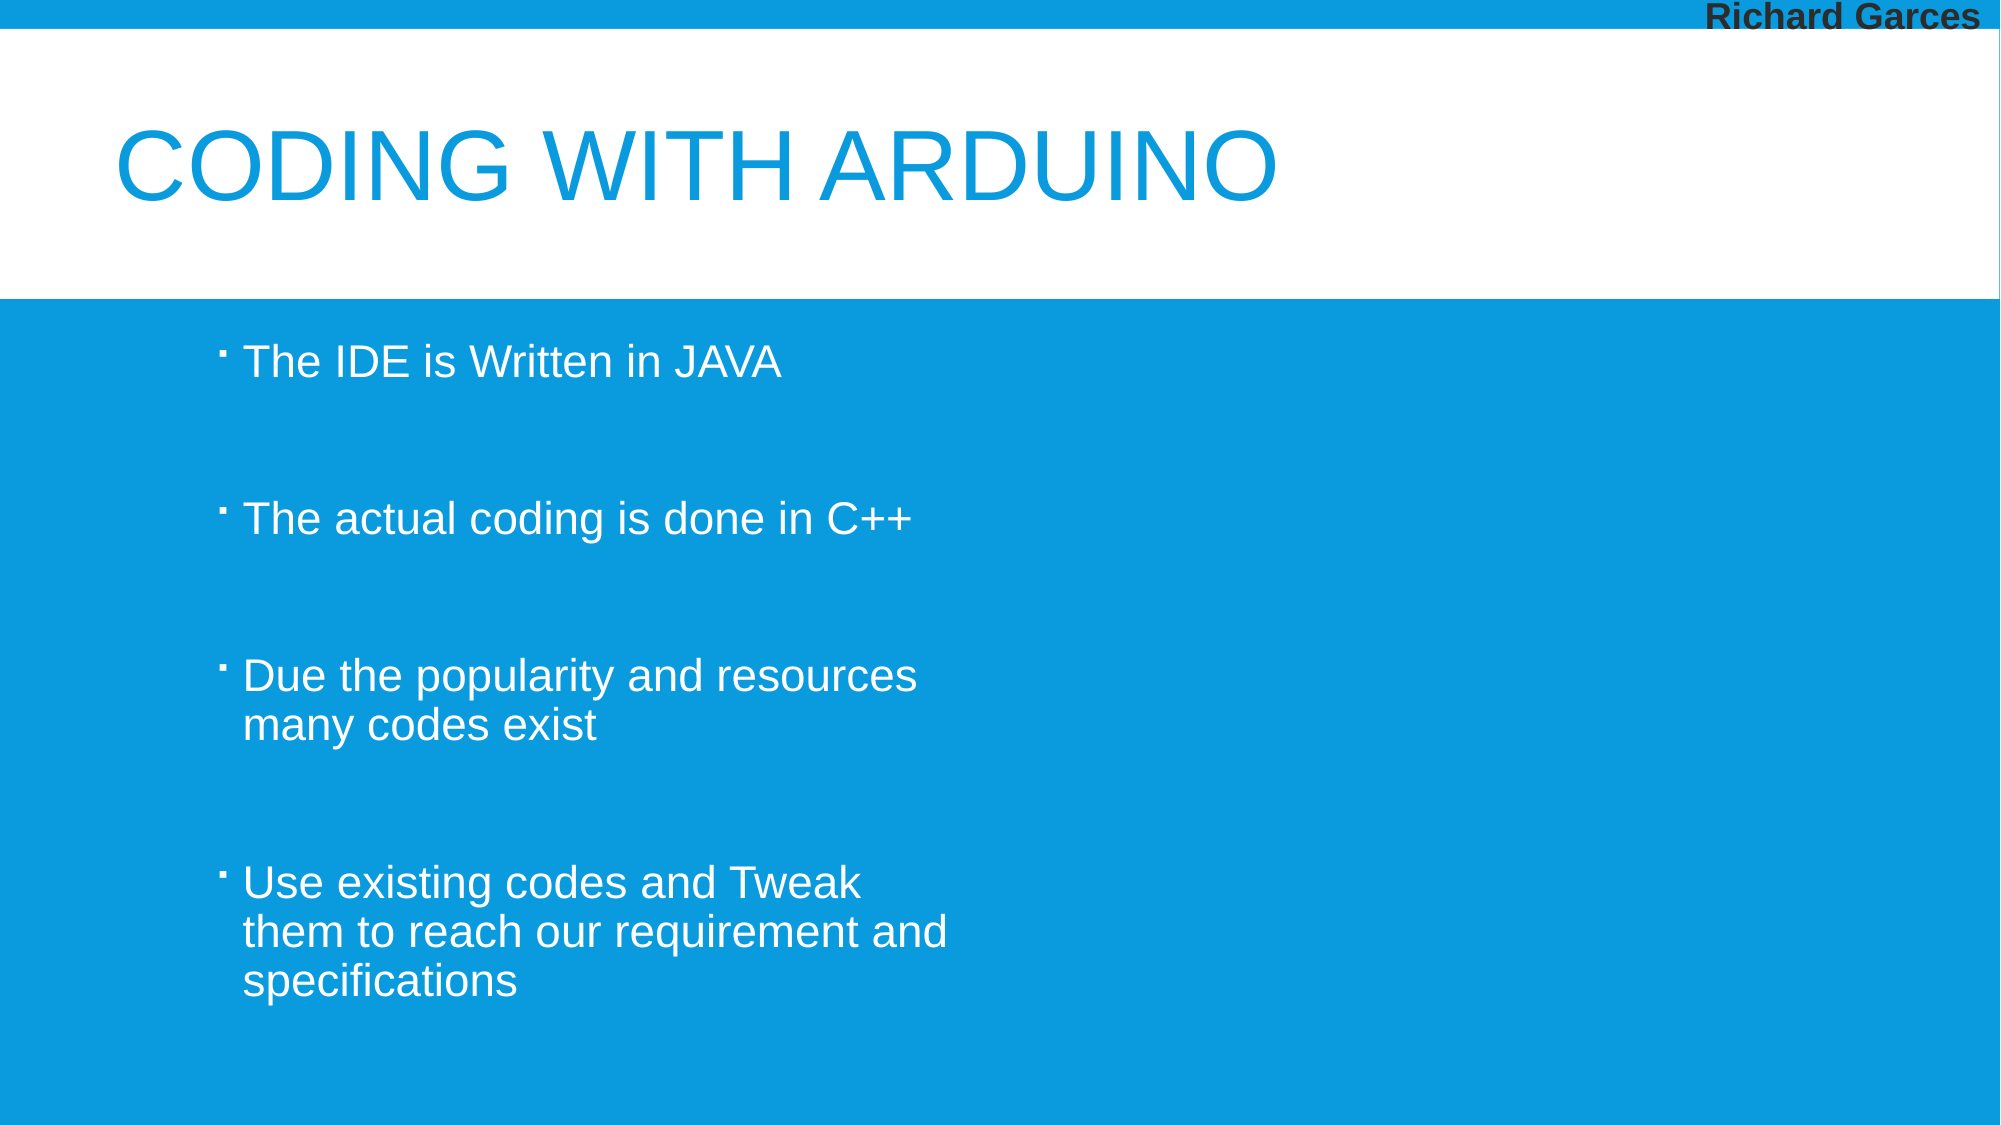

# Coding with Arduino
Richard Garces

The IDE is Written in JAVA

The actual coding is done in C++

Due the popularity and resources many codes exist

Use existing codes and Tweak them to reach our requirement and specifications